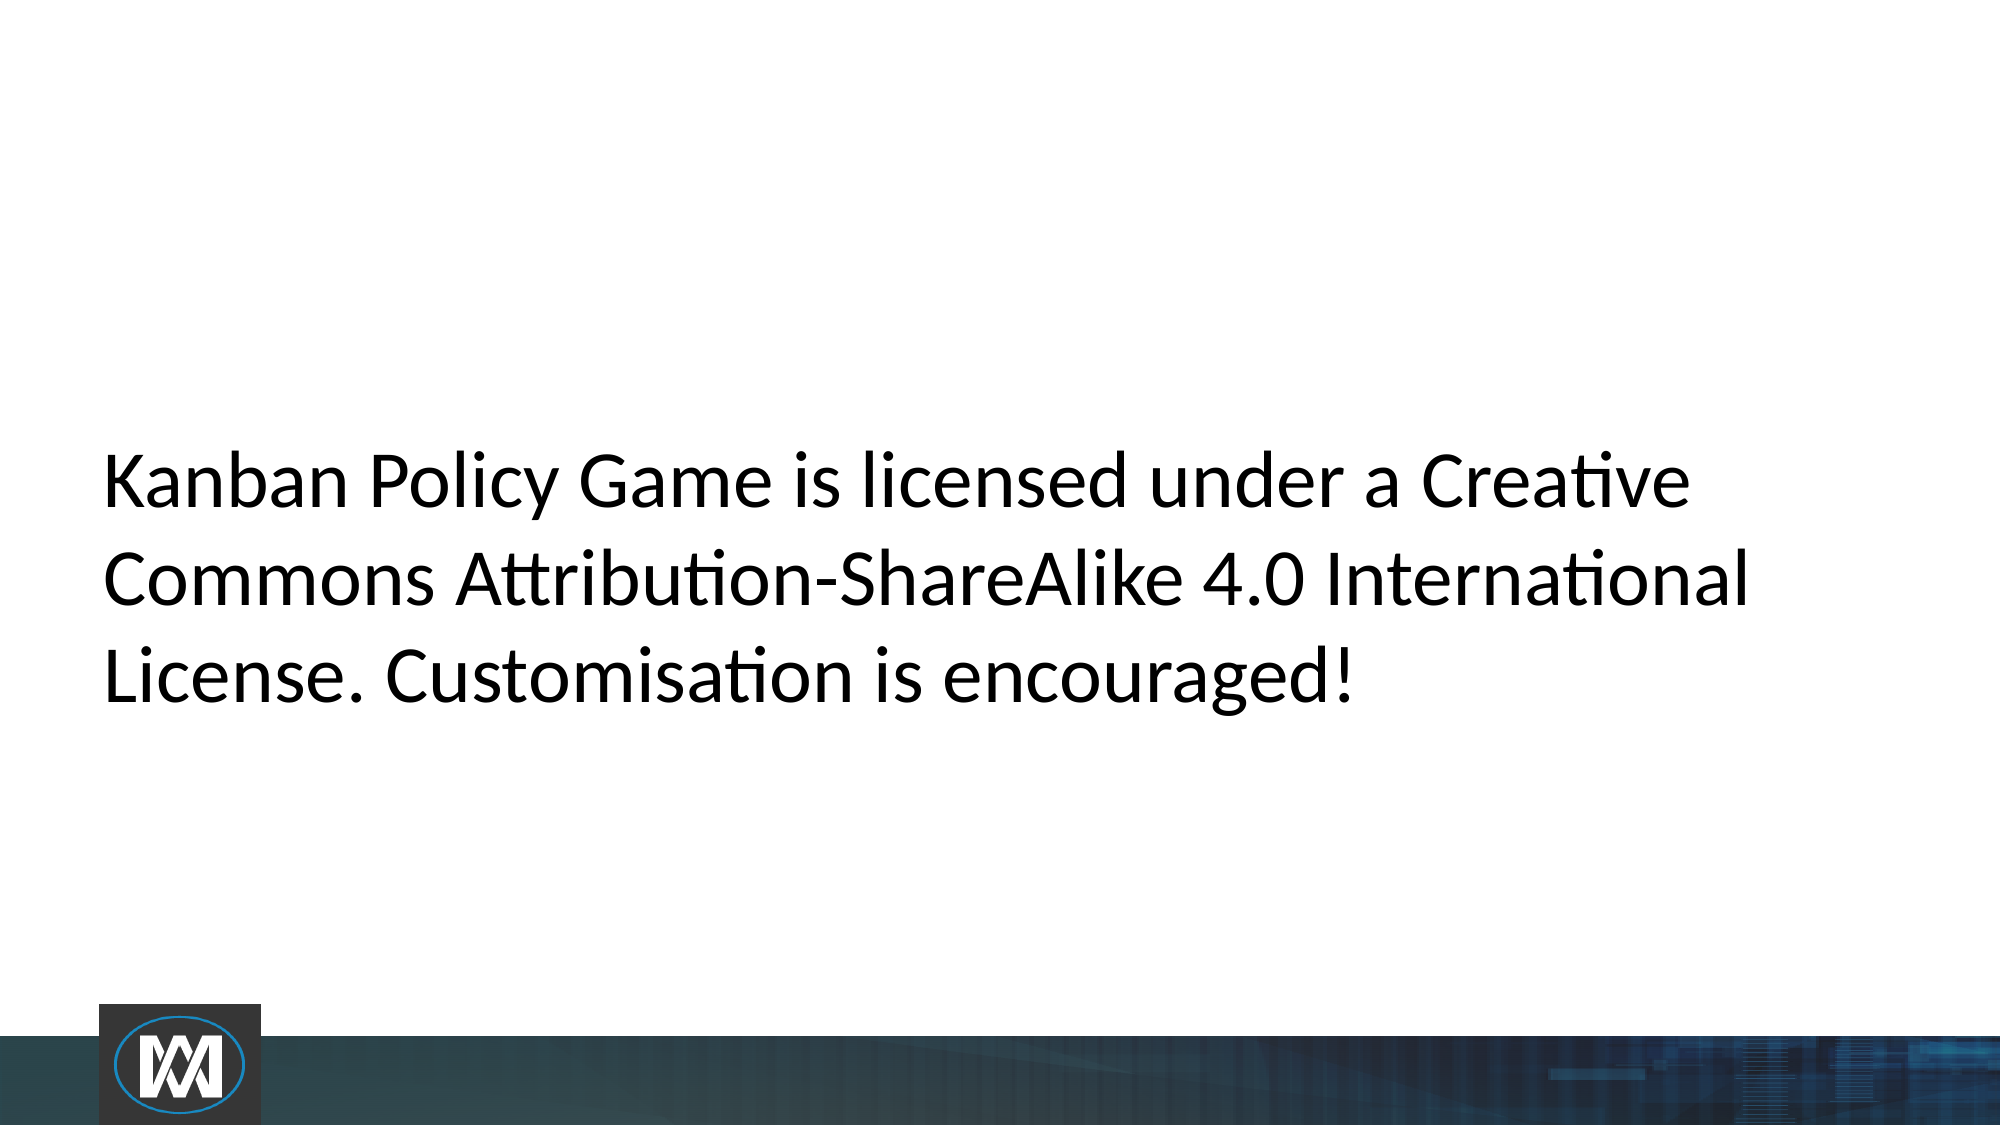

Kanban Policy Game is licensed under a Creative Commons Attribution-ShareAlike 4.0 International License. Customisation is encouraged!